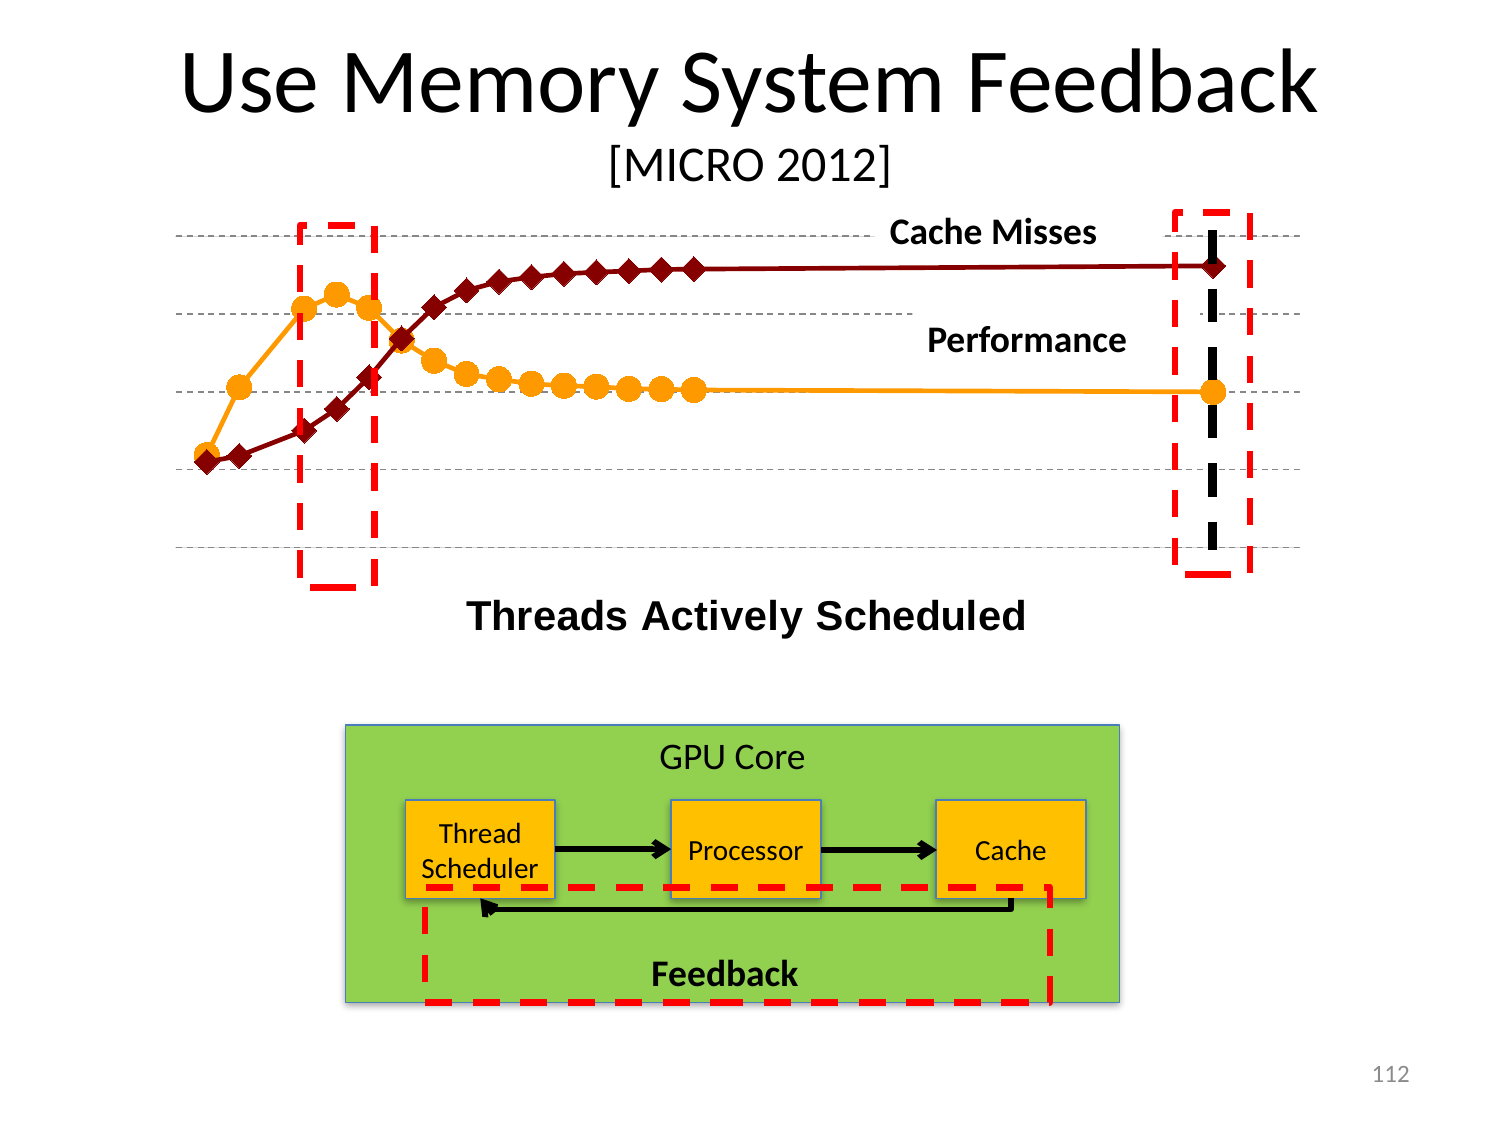

# Use Memory System Feedback [MICRO 2012]

Cache Misses

### Chart

| Category | MPKI | HMEAN Normalized IPC |
|---|---|---|
Performance
GPU Core
Processor
Cache
Thread Scheduler

Feedback
112